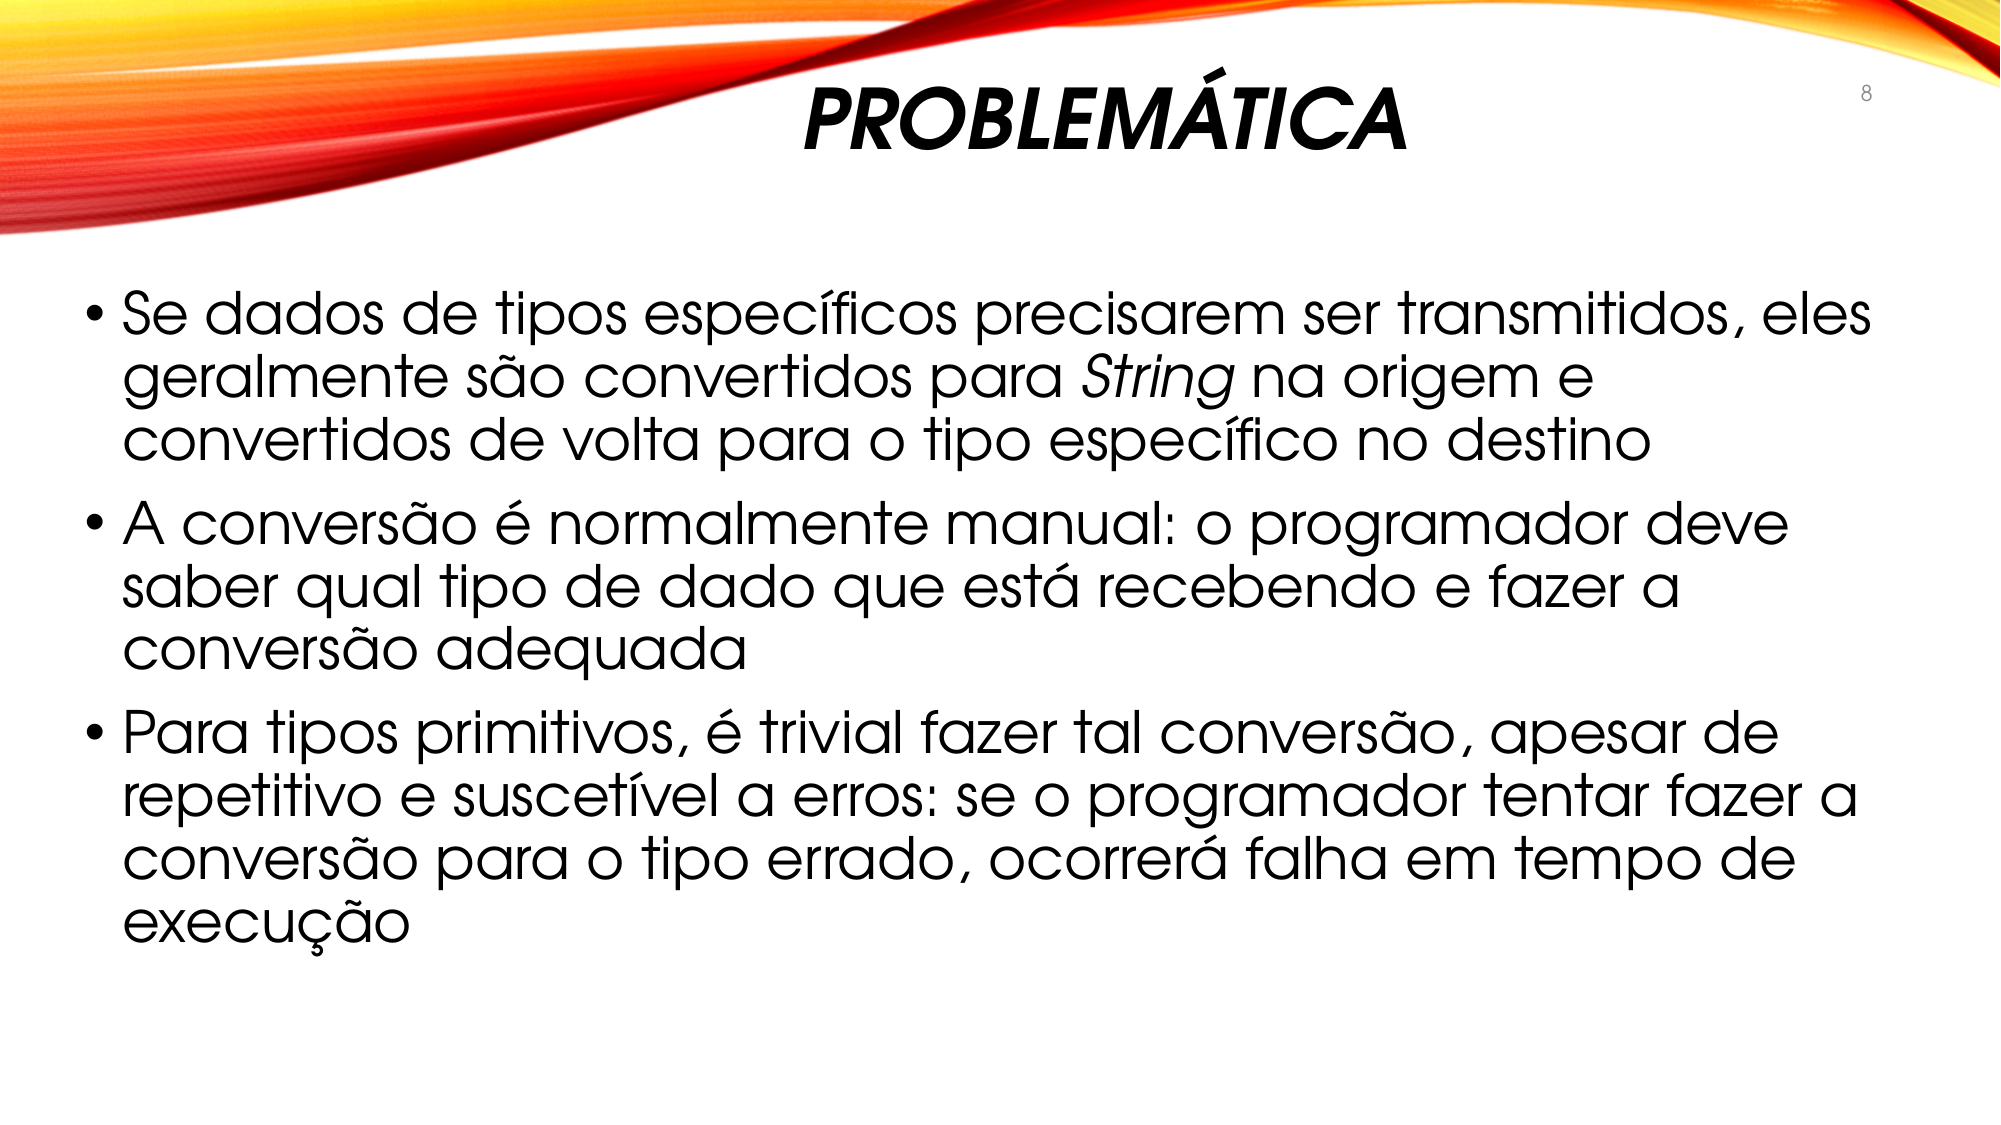

# PROBLEMÁTICA
8
Se dados de tipos específicos precisarem ser transmitidos, eles geralmente são convertidos para String na origem e convertidos de volta para o tipo específico no destino
A conversão é normalmente manual: o programador deve saber qual tipo de dado que está recebendo e fazer a conversão adequada
Para tipos primitivos, é trivial fazer tal conversão, apesar de repetitivo e suscetível a erros: se o programador tentar fazer a conversão para o tipo errado, ocorrerá falha em tempo de execução